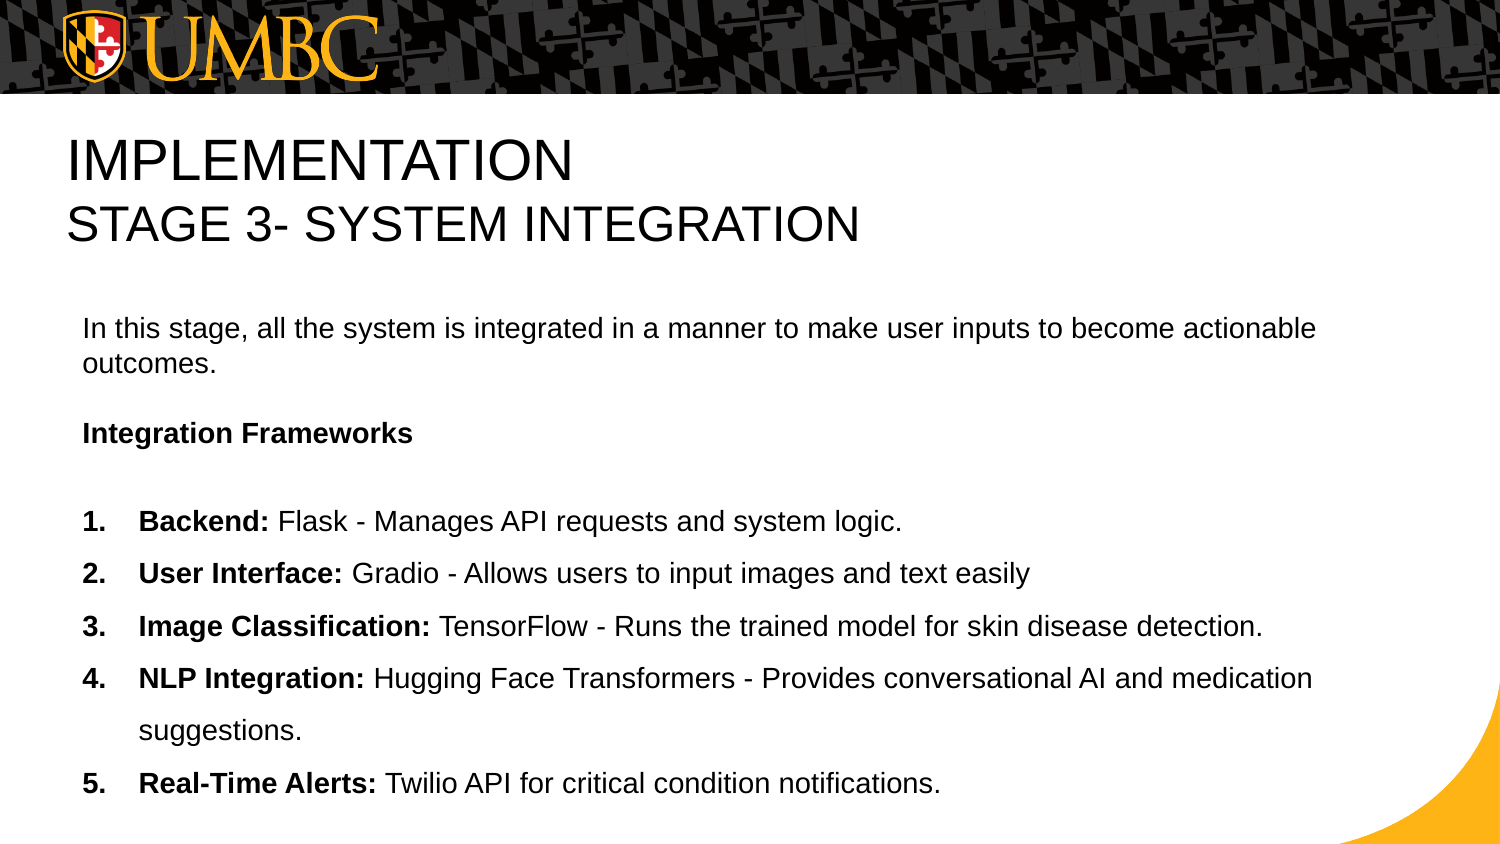

# IMPLEMENTATION STAGE 3- SYSTEM INTEGRATION
In this stage, all the system is integrated in a manner to make user inputs to become actionable outcomes.

Integration Frameworks

Backend: Flask - Manages API requests and system logic.
User Interface: Gradio - Allows users to input images and text easily
Image Classification: TensorFlow - Runs the trained model for skin disease detection.
NLP Integration: Hugging Face Transformers - Provides conversational AI and medication suggestions.
Real-Time Alerts: Twilio API for critical condition notifications.